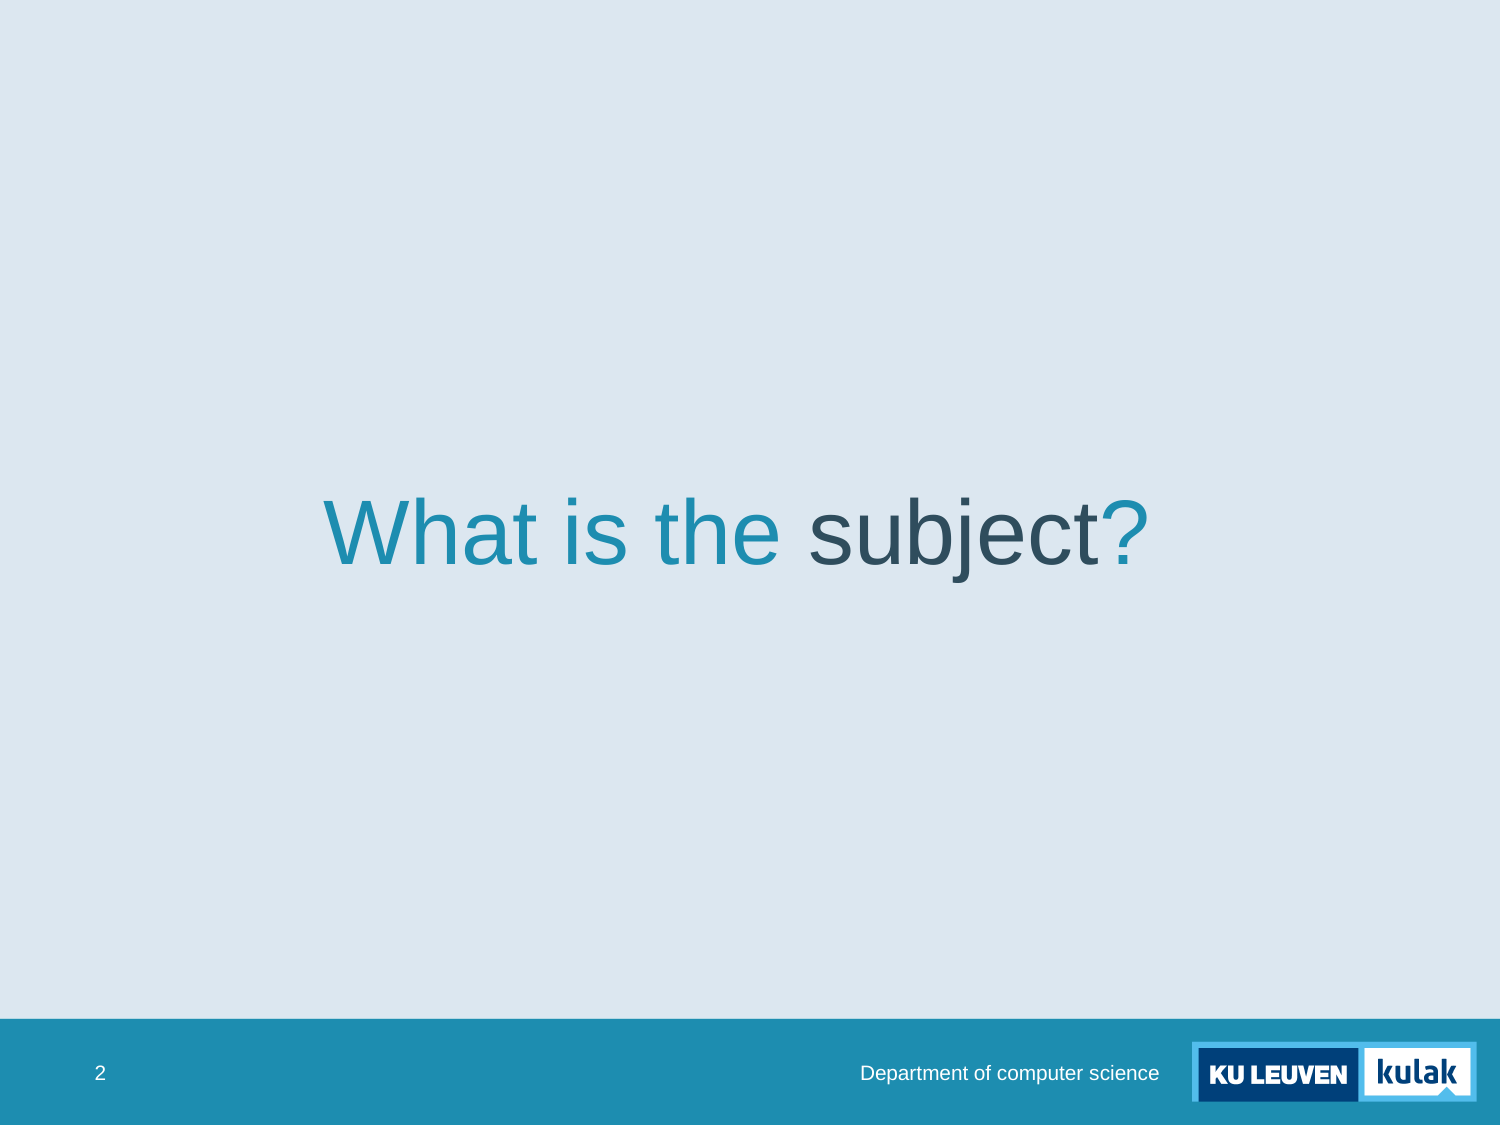

# What is the subject?
Department of computer science
2